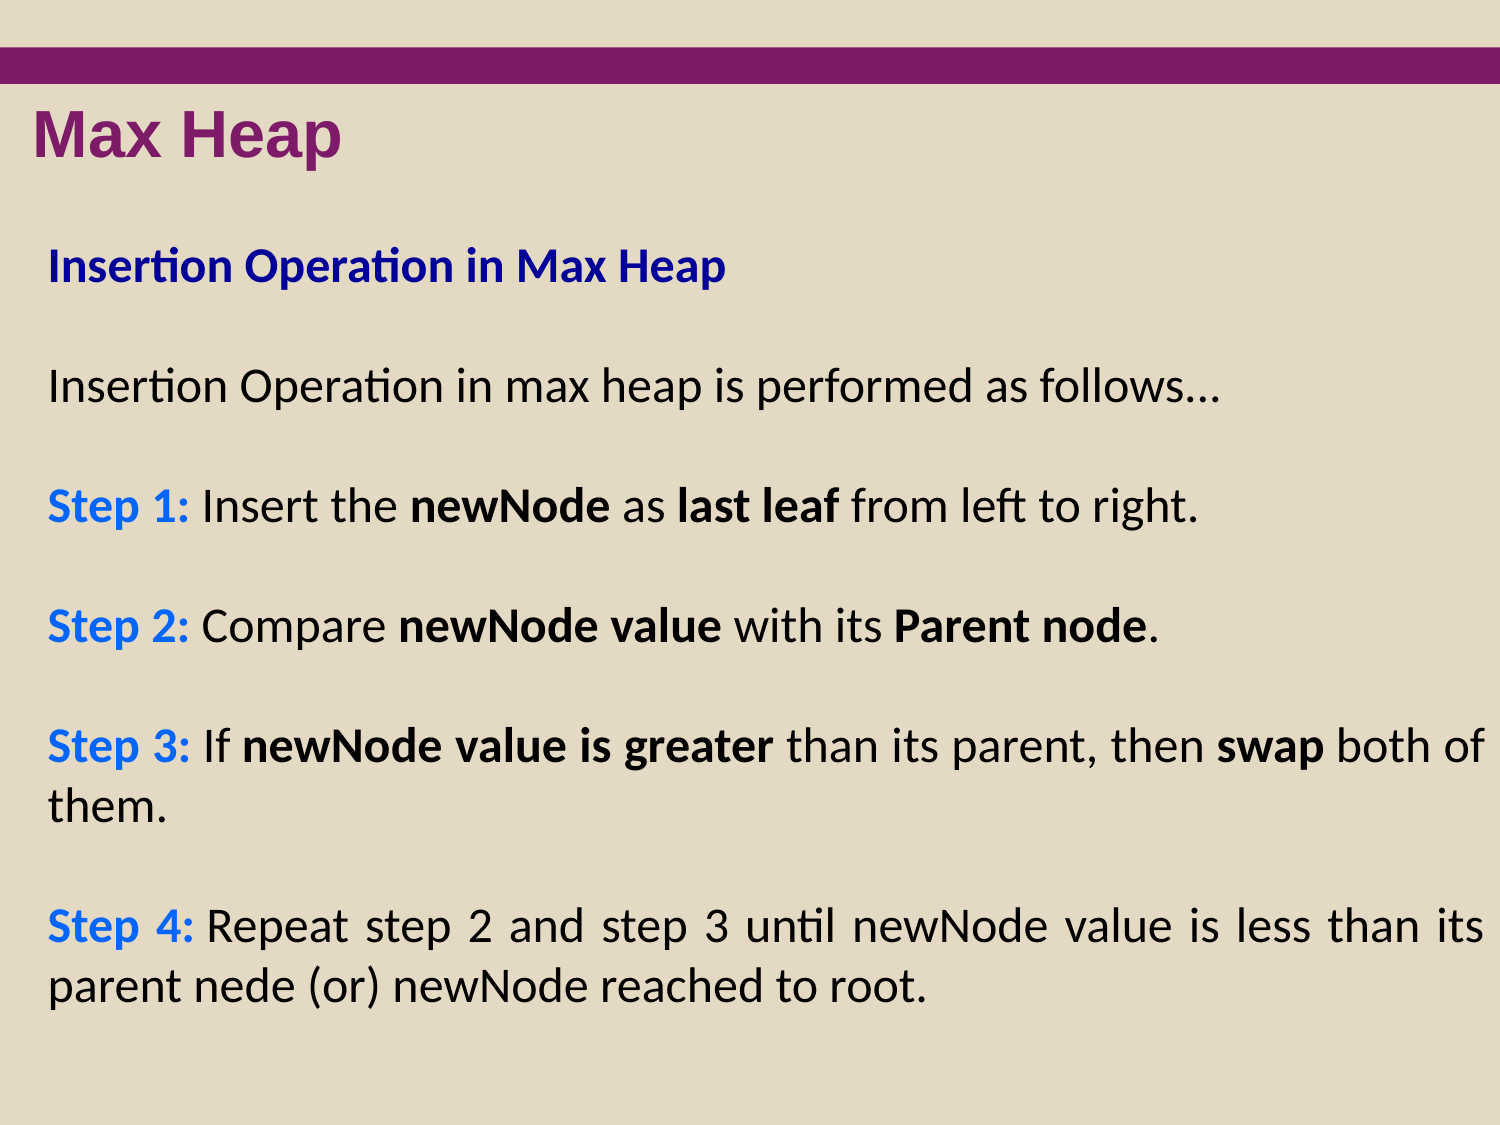

Max Heap

Insertion Operation in Max Heap

Insertion Operation in max heap is performed as follows...

Step 1: Insert the newNode as last leaf from left to right.

Step 2: Compare newNode value with its Parent node.

Step 3: If newNode value is greater than its parent, then swap both of them.

Step 4: Repeat step 2 and step 3 until newNode value is less than its parent nede (or) newNode reached to root.